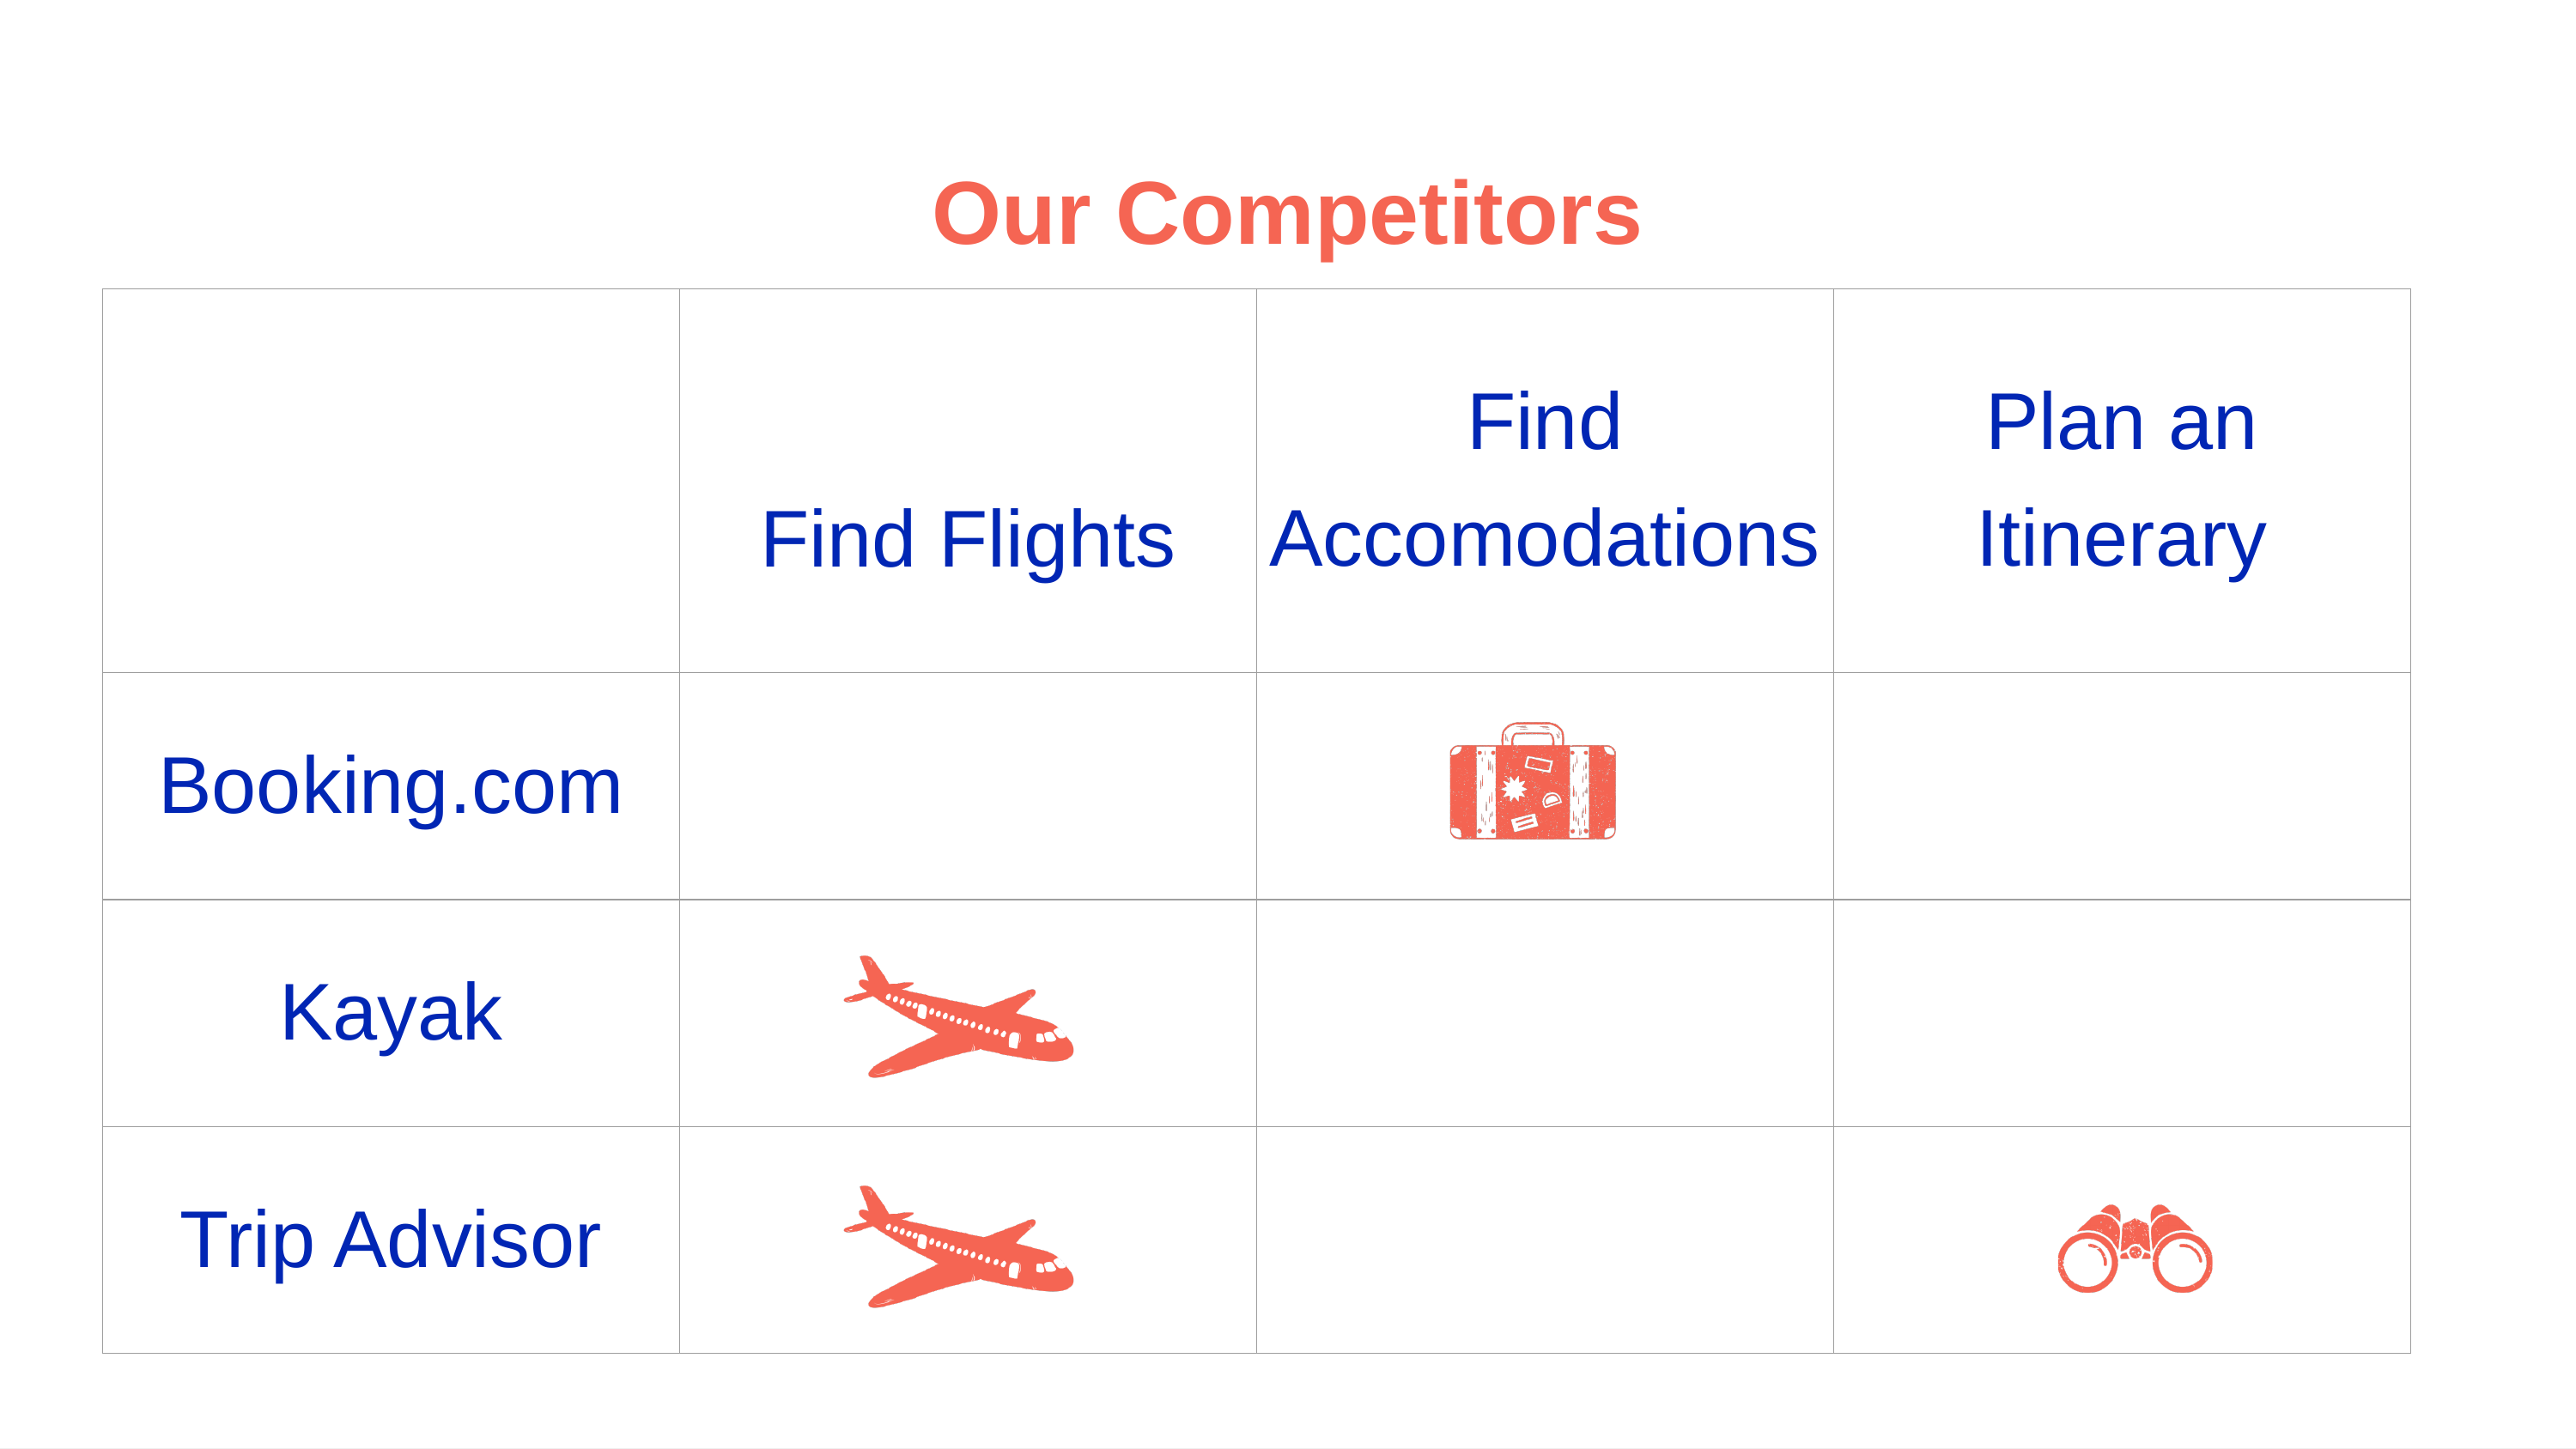

Our Competitors
|  | Find Flights | Find Accomodations | Plan an Itinerary |
| --- | --- | --- | --- |
| Booking.com |  |  |  |
| Kayak |  |  |  |
| Trip Advisor |  |  |  |